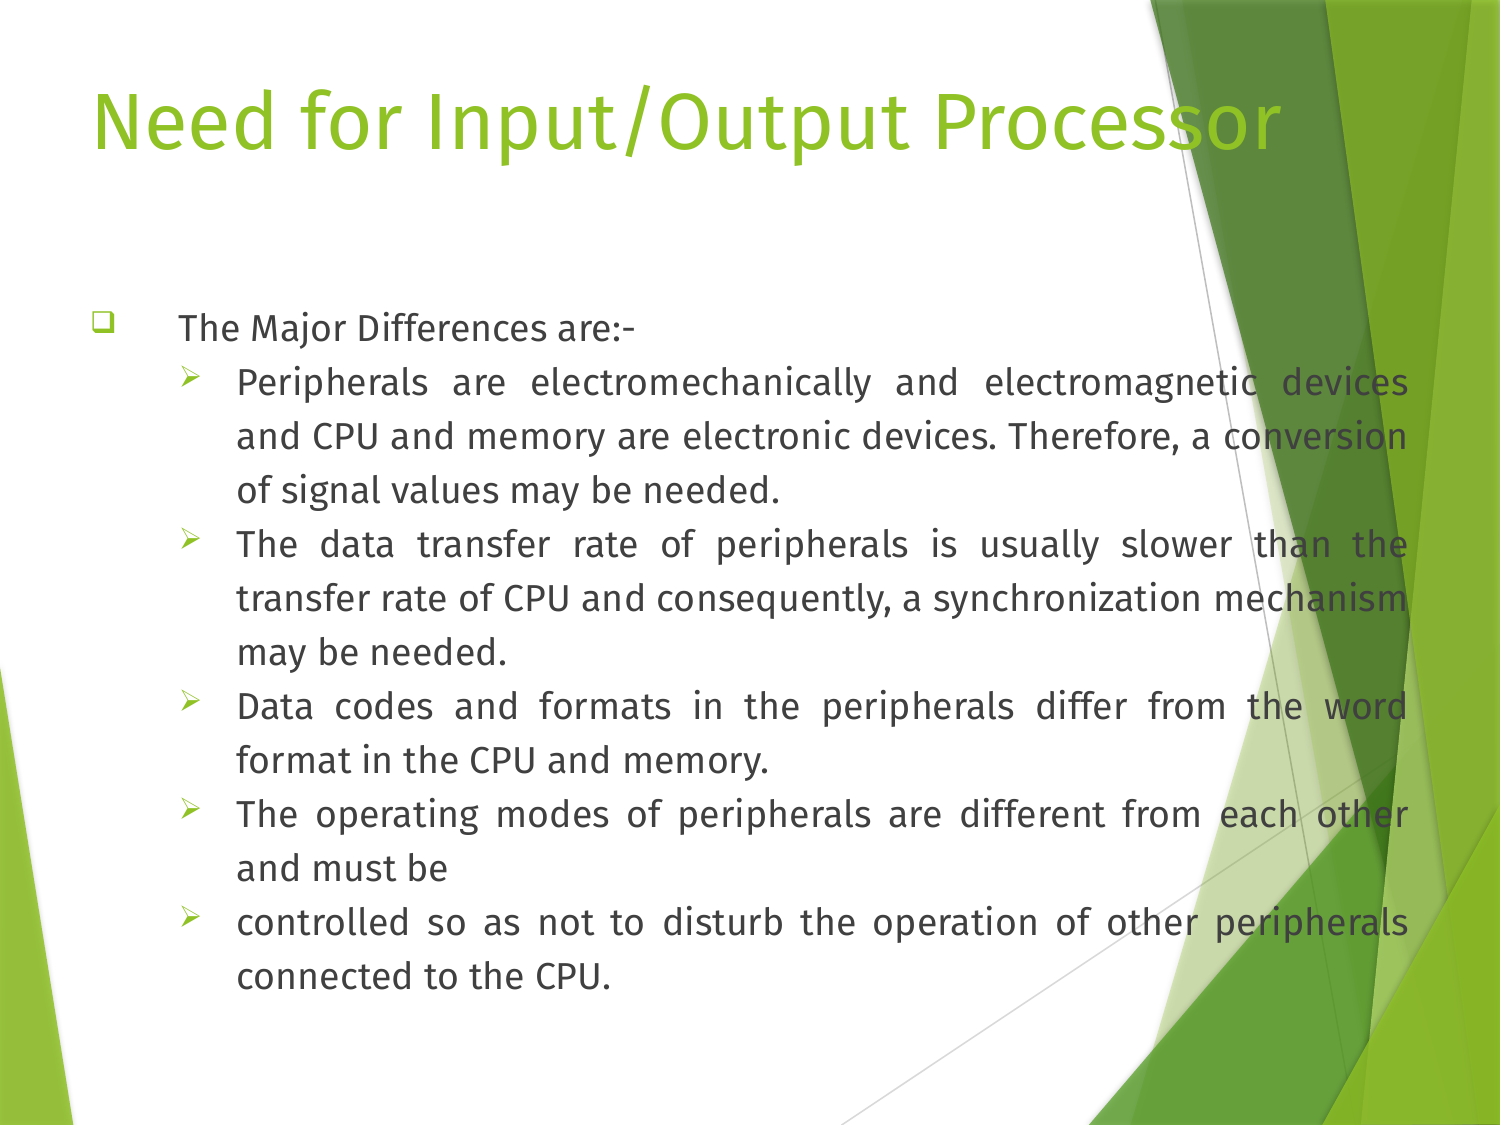

# Need for Input/Output Processor
The Major Differences are:-
Peripherals are electromechanically and electromagnetic devices and CPU and memory are electronic devices. Therefore, a conversion of signal values may be needed.
The data transfer rate of peripherals is usually slower than the transfer rate of CPU and consequently, a synchronization mechanism may be needed.
Data codes and formats in the peripherals differ from the word format in the CPU and memory.
The operating modes of peripherals are different from each other and must be
controlled so as not to disturb the operation of other peripherals connected to the CPU.